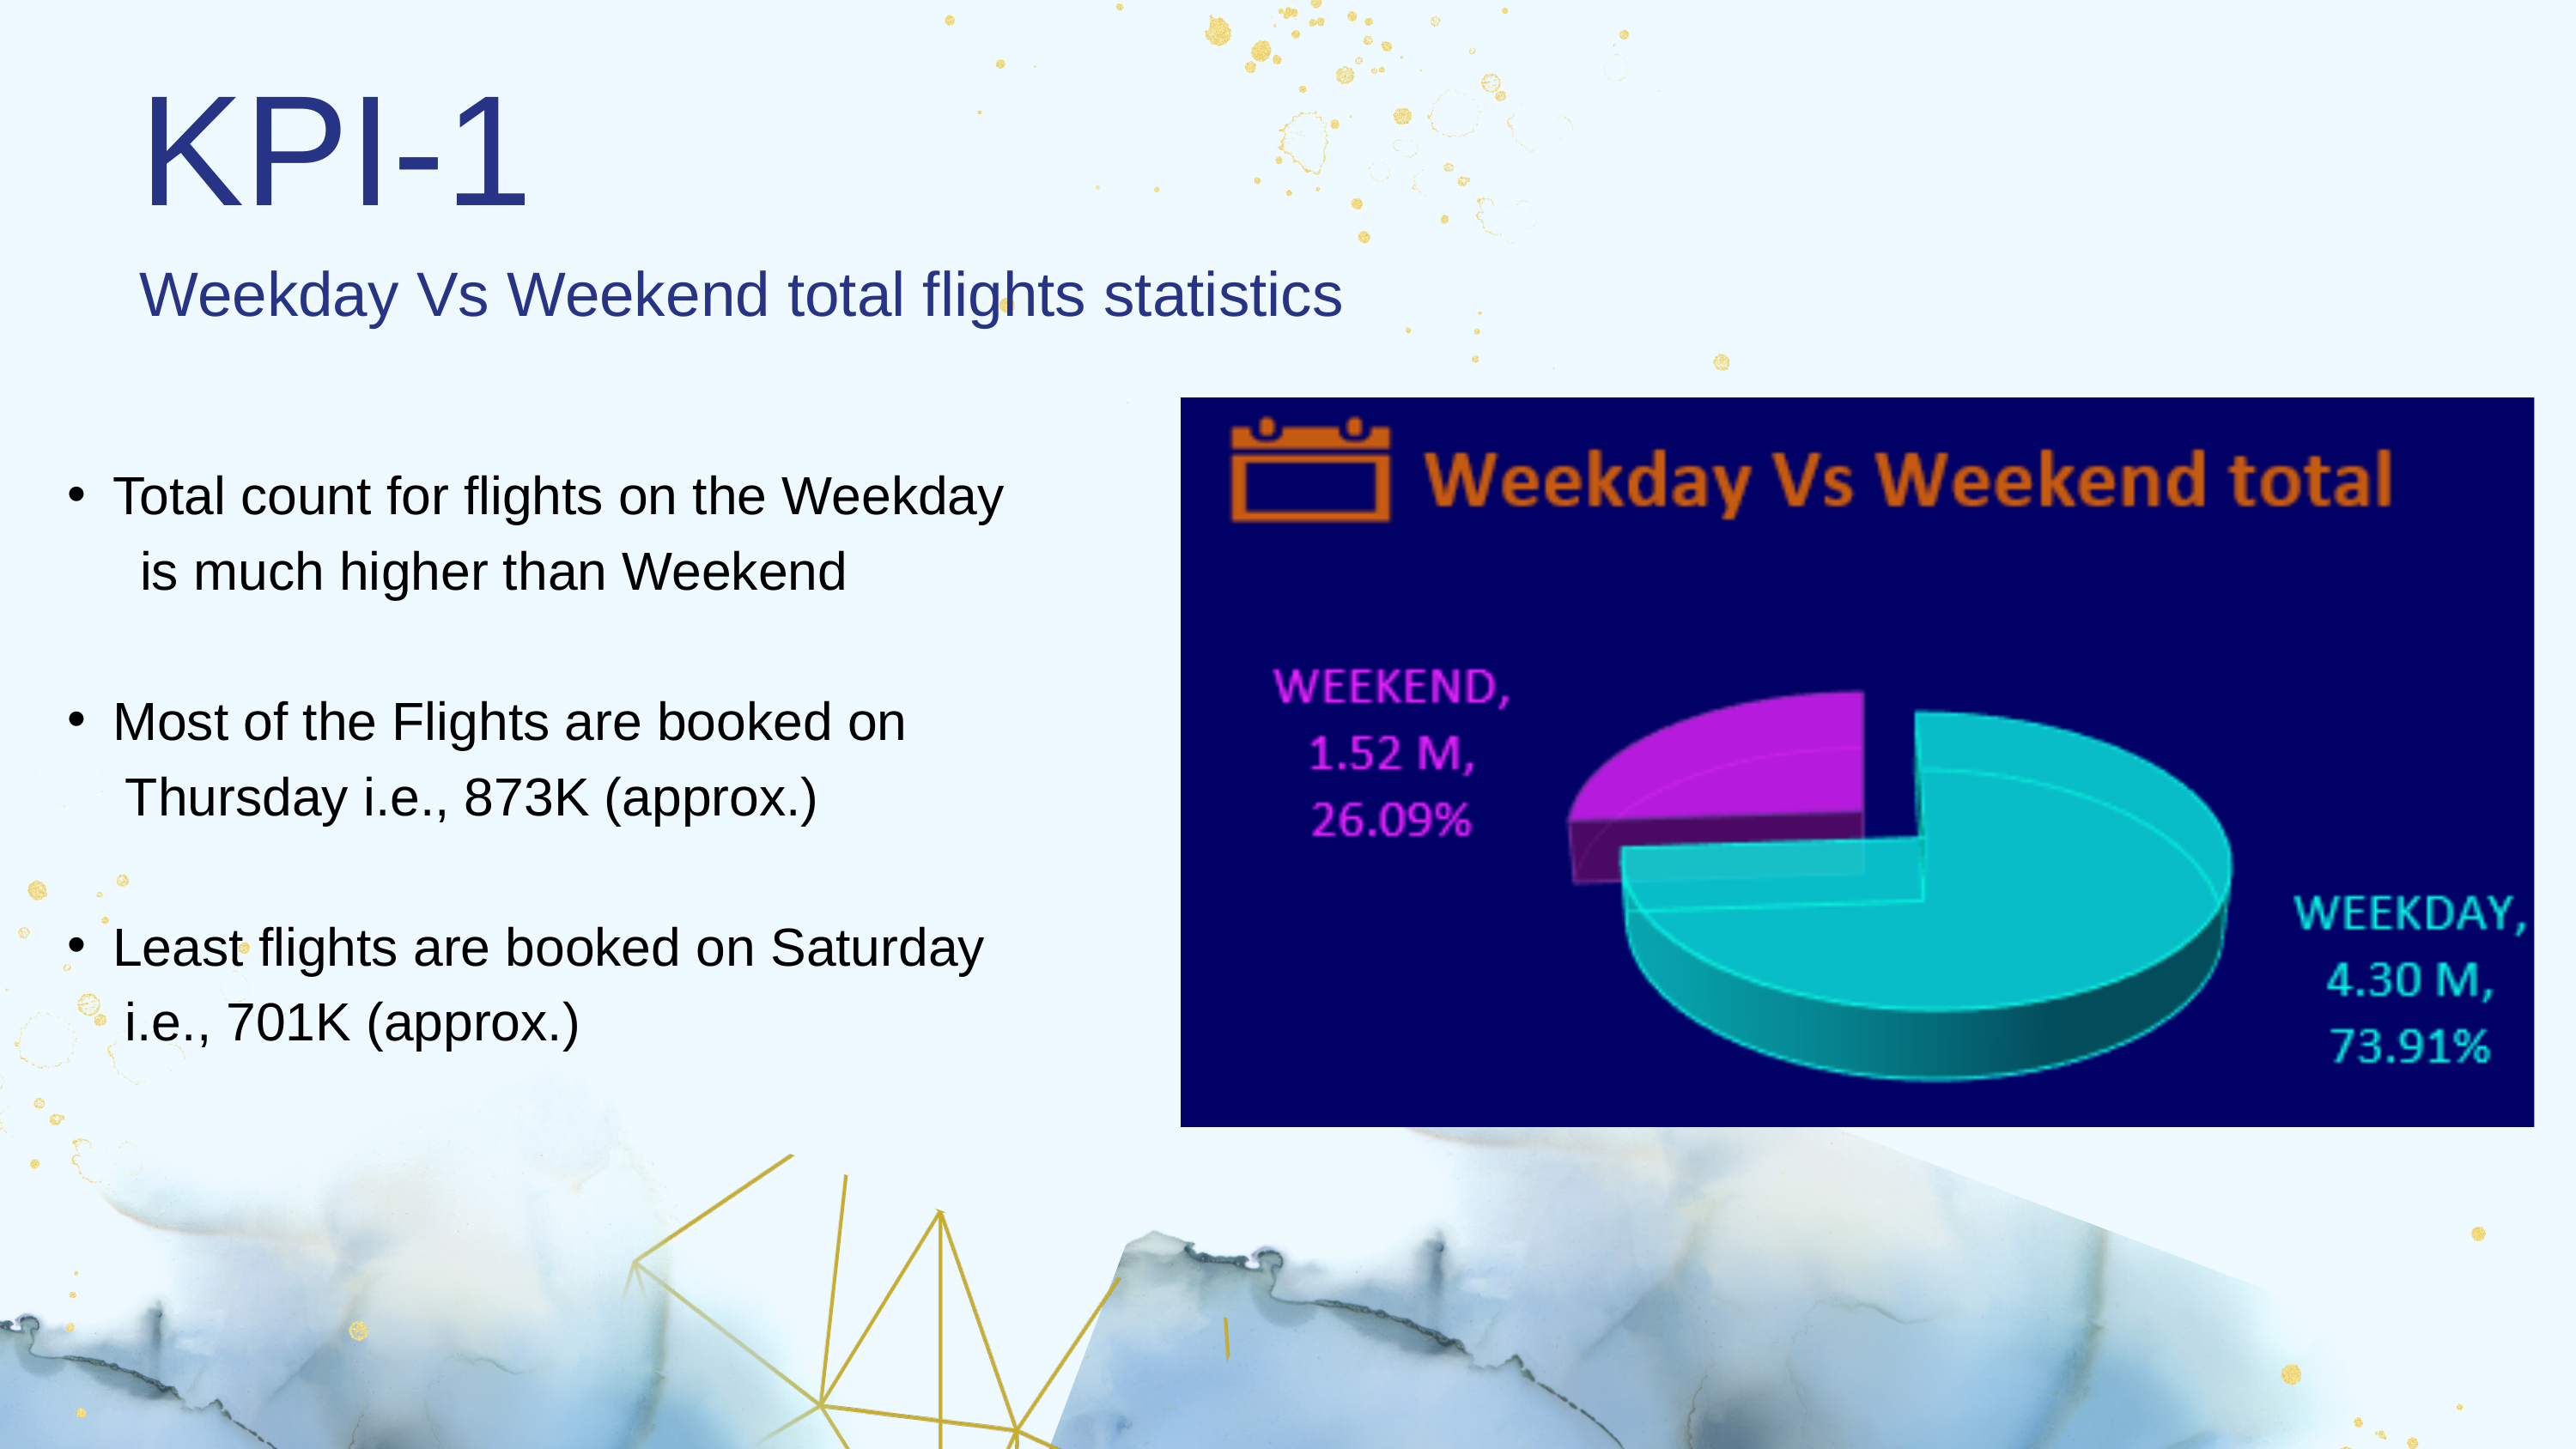

KPI-1
Weekday Vs Weekend total flights statistics

Total count for flights on the Weekday
        is much higher than Weekend

Most of the Flights are booked on
       Thursday i.e., 873K (approx.)

Least flights are booked on Saturday
       i.e., 701K (approx.)